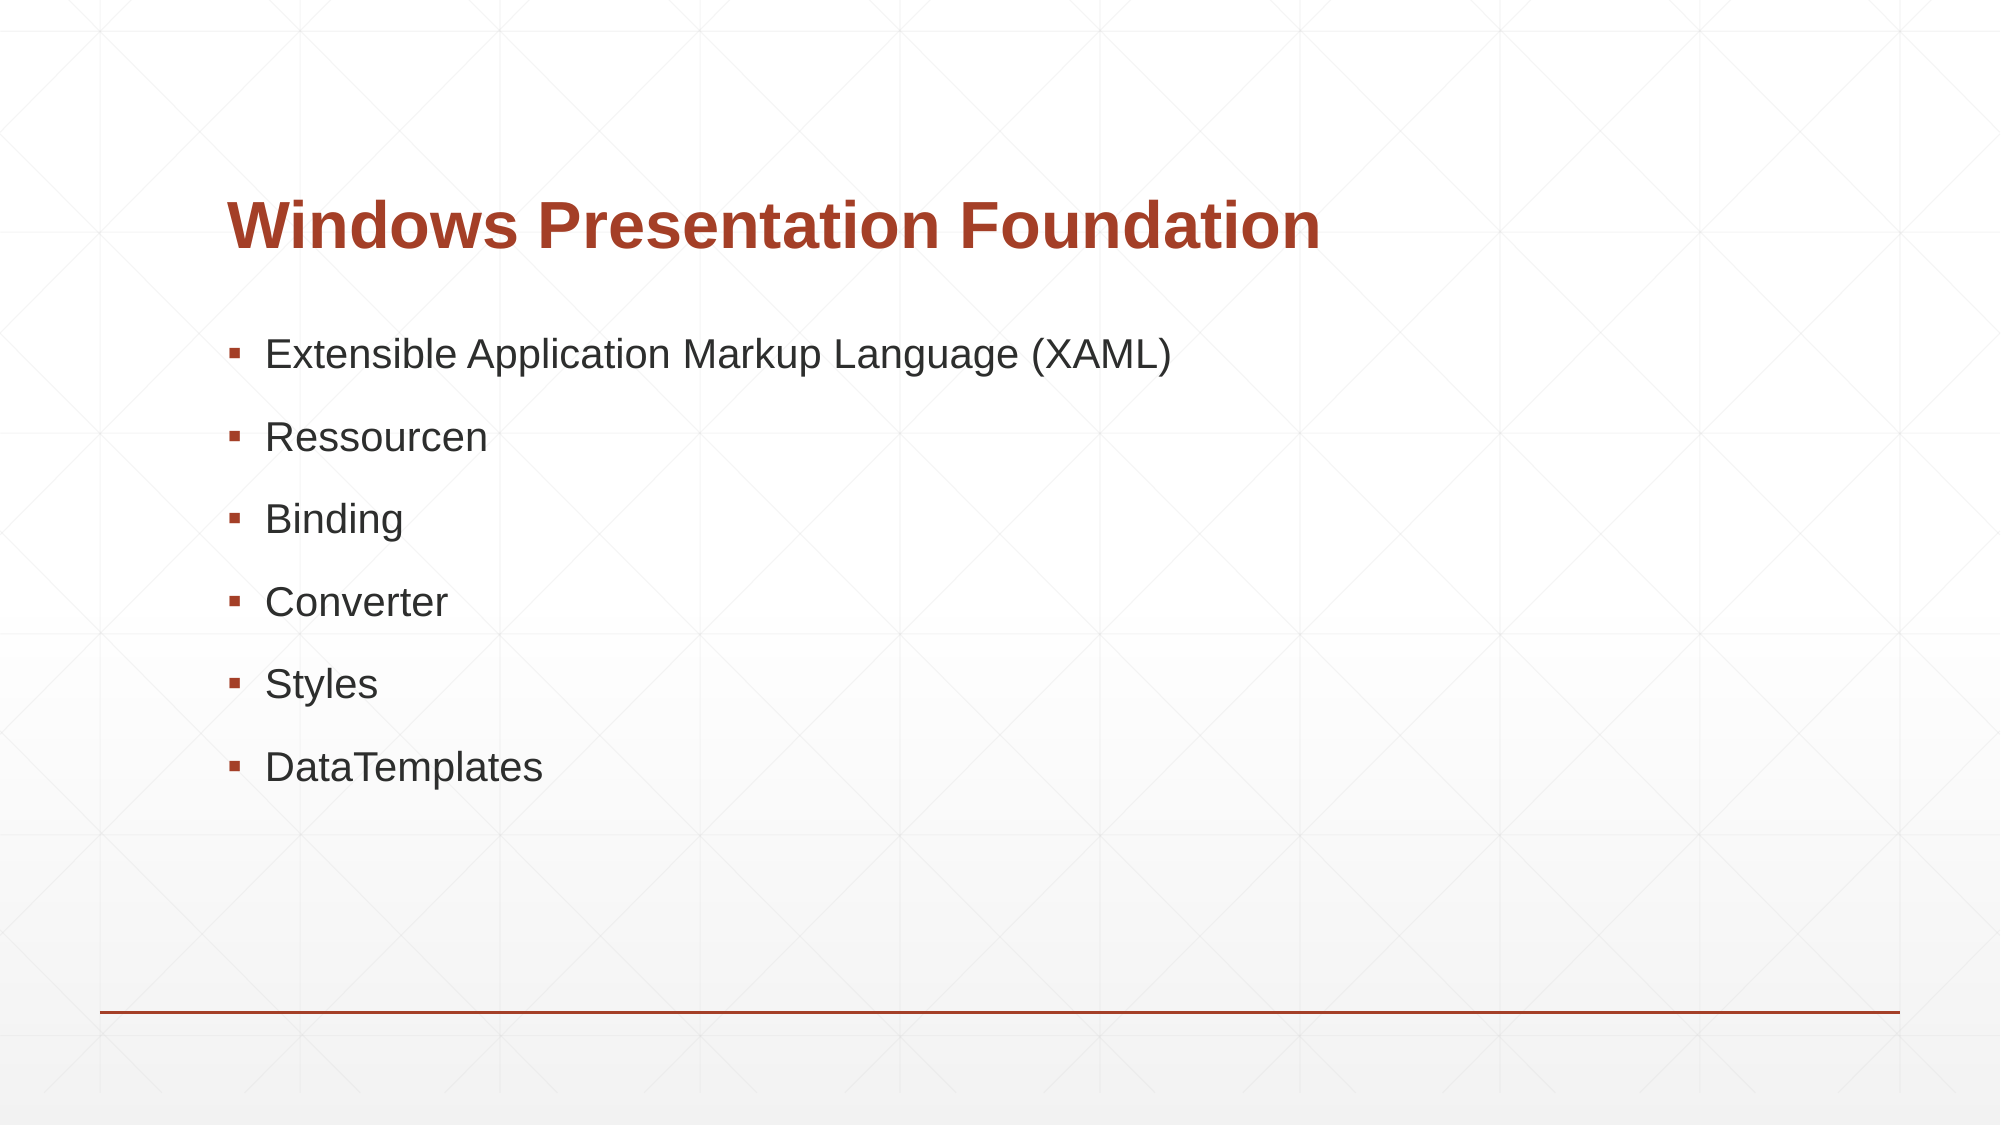

# Windows Presentation Foundation
Extensible Application Markup Language (XAML)
Ressourcen
Binding
Converter
Styles
DataTemplates